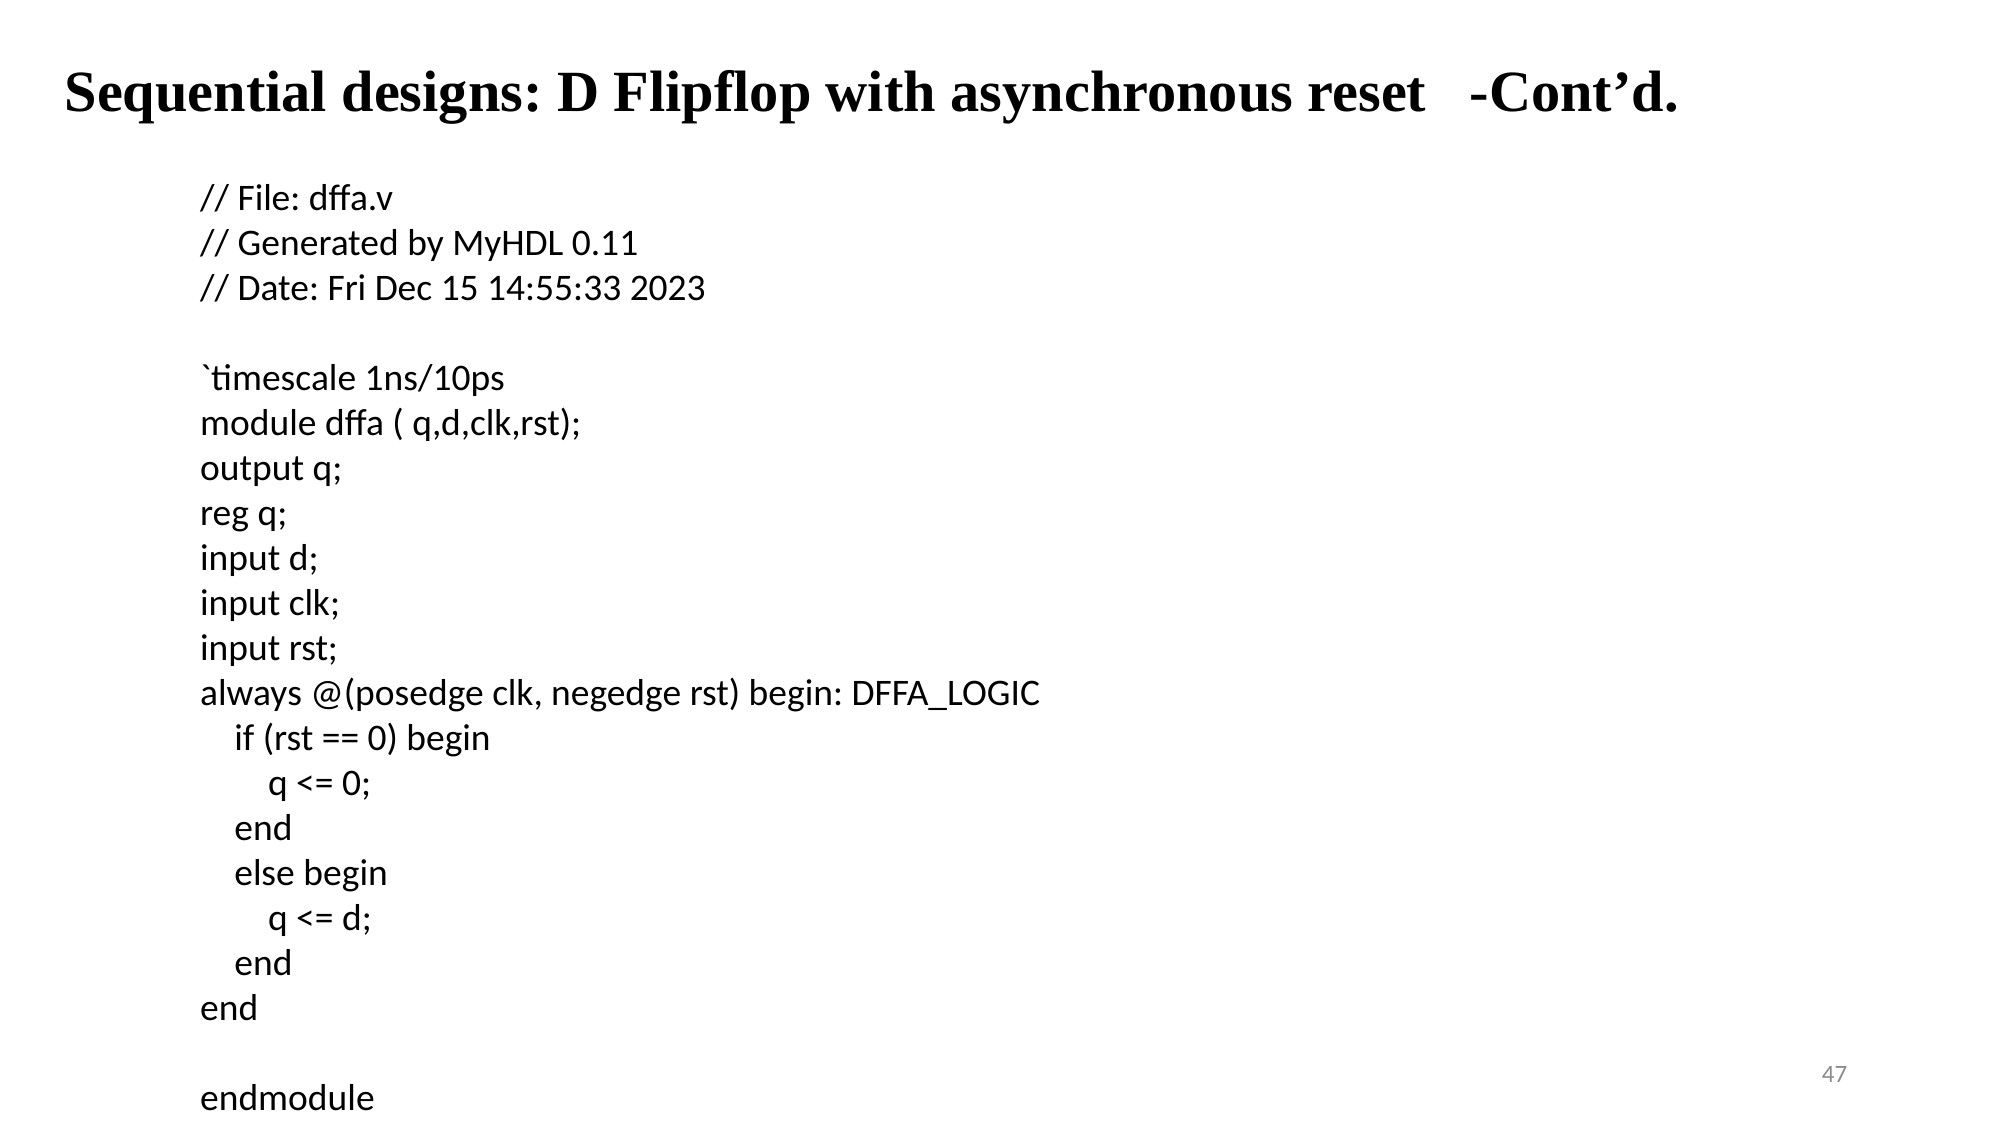

Sequential designs: D Flipflop with asynchronous reset   -Cont’d.
// File: dffa.v
// Generated by MyHDL 0.11
// Date: Fri Dec 15 14:55:33 2023

`timescale 1ns/10ps
module dffa ( q,d,clk,rst);
output q;
reg q;
input d;
input clk;
input rst;
always @(posedge clk, negedge rst) begin: DFFA_LOGIC
    if (rst == 0) begin
        q <= 0;
    end
    else begin
        q <= d;
    end
end

endmodule
47